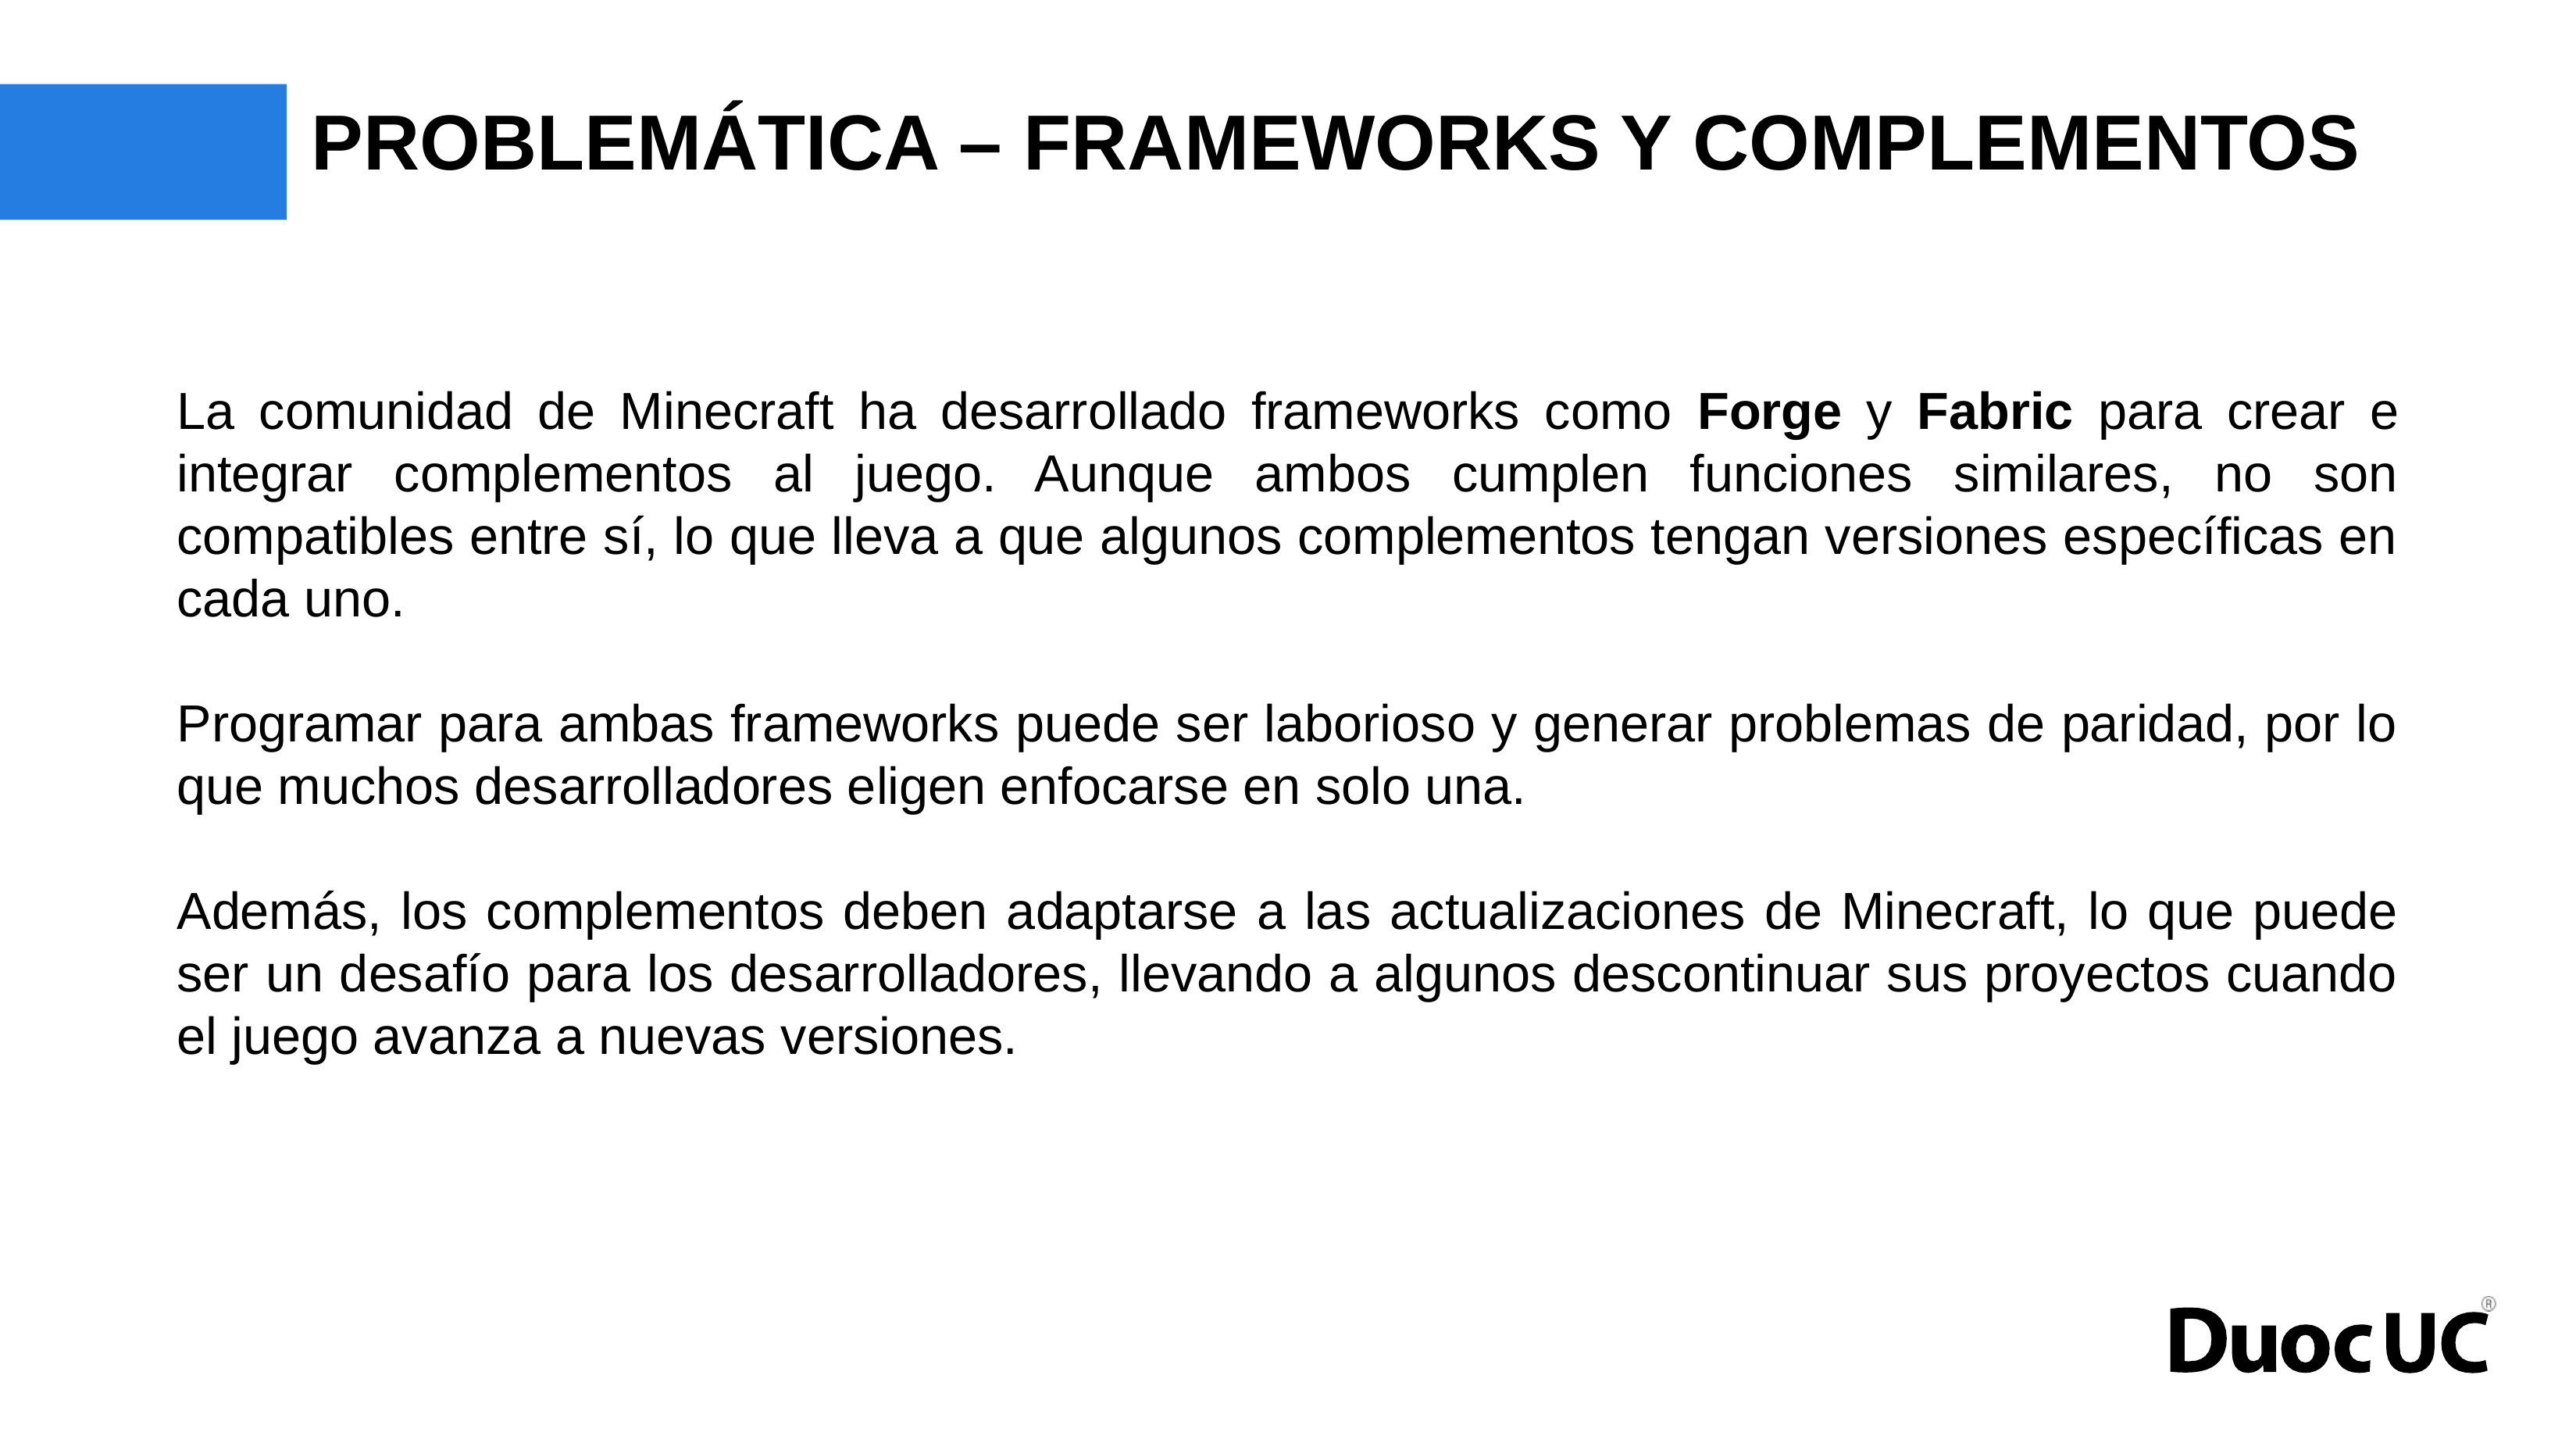

# PROBLEMÁTICA – FRAMEWORKS Y COMPLEMENTOS
La comunidad de Minecraft ha desarrollado frameworks como Forge y Fabric para crear e integrar complementos al juego. Aunque ambos cumplen funciones similares, no son compatibles entre sí, lo que lleva a que algunos complementos tengan versiones específicas en cada uno.

Programar para ambas frameworks puede ser laborioso y generar problemas de paridad, por lo que muchos desarrolladores eligen enfocarse en solo una.

Además, los complementos deben adaptarse a las actualizaciones de Minecraft, lo que puede ser un desafío para los desarrolladores, llevando a algunos descontinuar sus proyectos cuando el juego avanza a nuevas versiones.